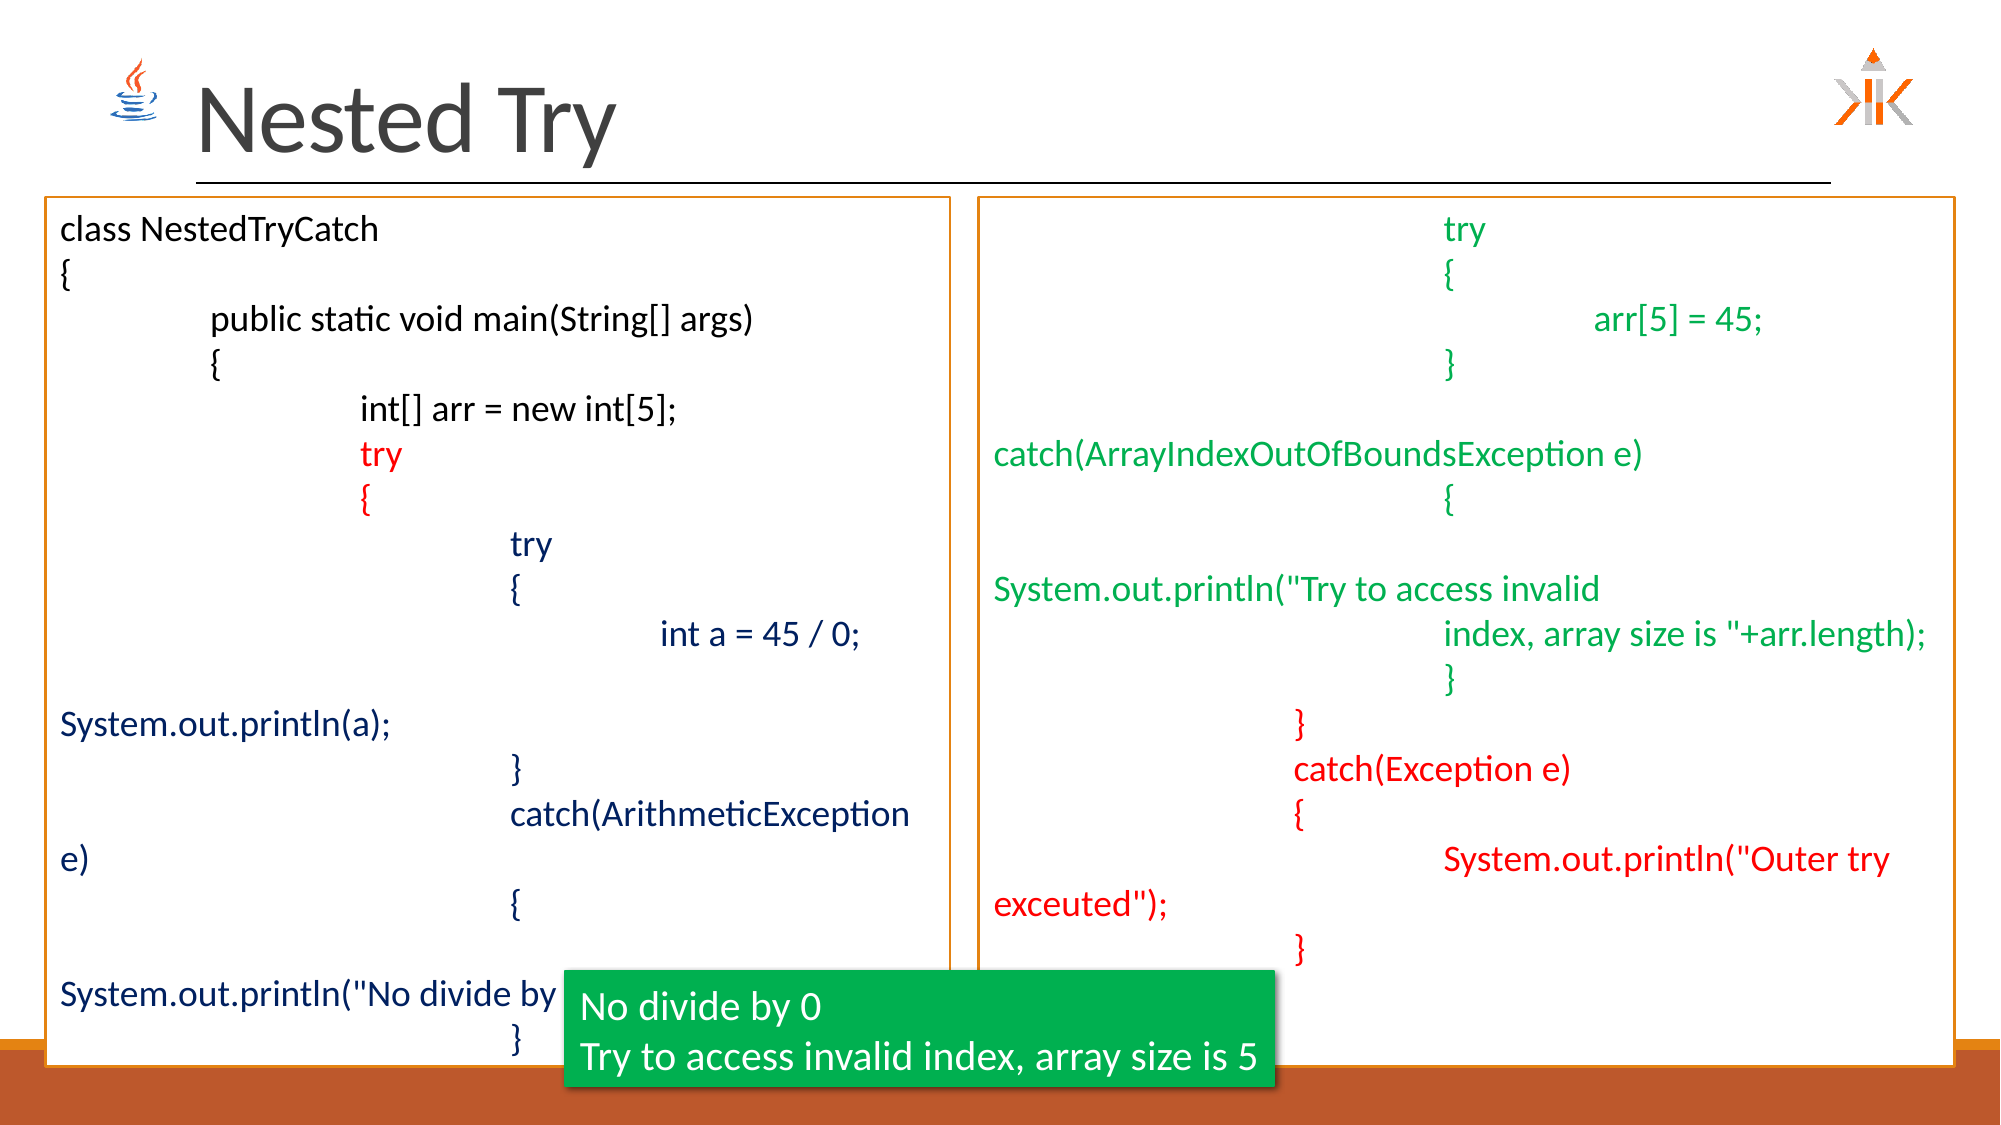

# Nested Try
class NestedTryCatch
{
	public static void main(String[] args)
	{
		int[] arr = new int[5];
		try
		{
			try
			{
				int a = 45 / 0;
				System.out.println(a);
			}
			catch(ArithmeticException e)
			{
				System.out.println("No divide by 0");
			}
			try
			{
				arr[5] = 45;
			}
			catch(ArrayIndexOutOfBoundsException e)
			{
				System.out.println("Try to access invalid 					index, array size is "+arr.length);
			}
		}
		catch(Exception e)
		{
			System.out.println("Outer try exceuted");
		}
	}
}
No divide by 0
Try to access invalid index, array size is 5